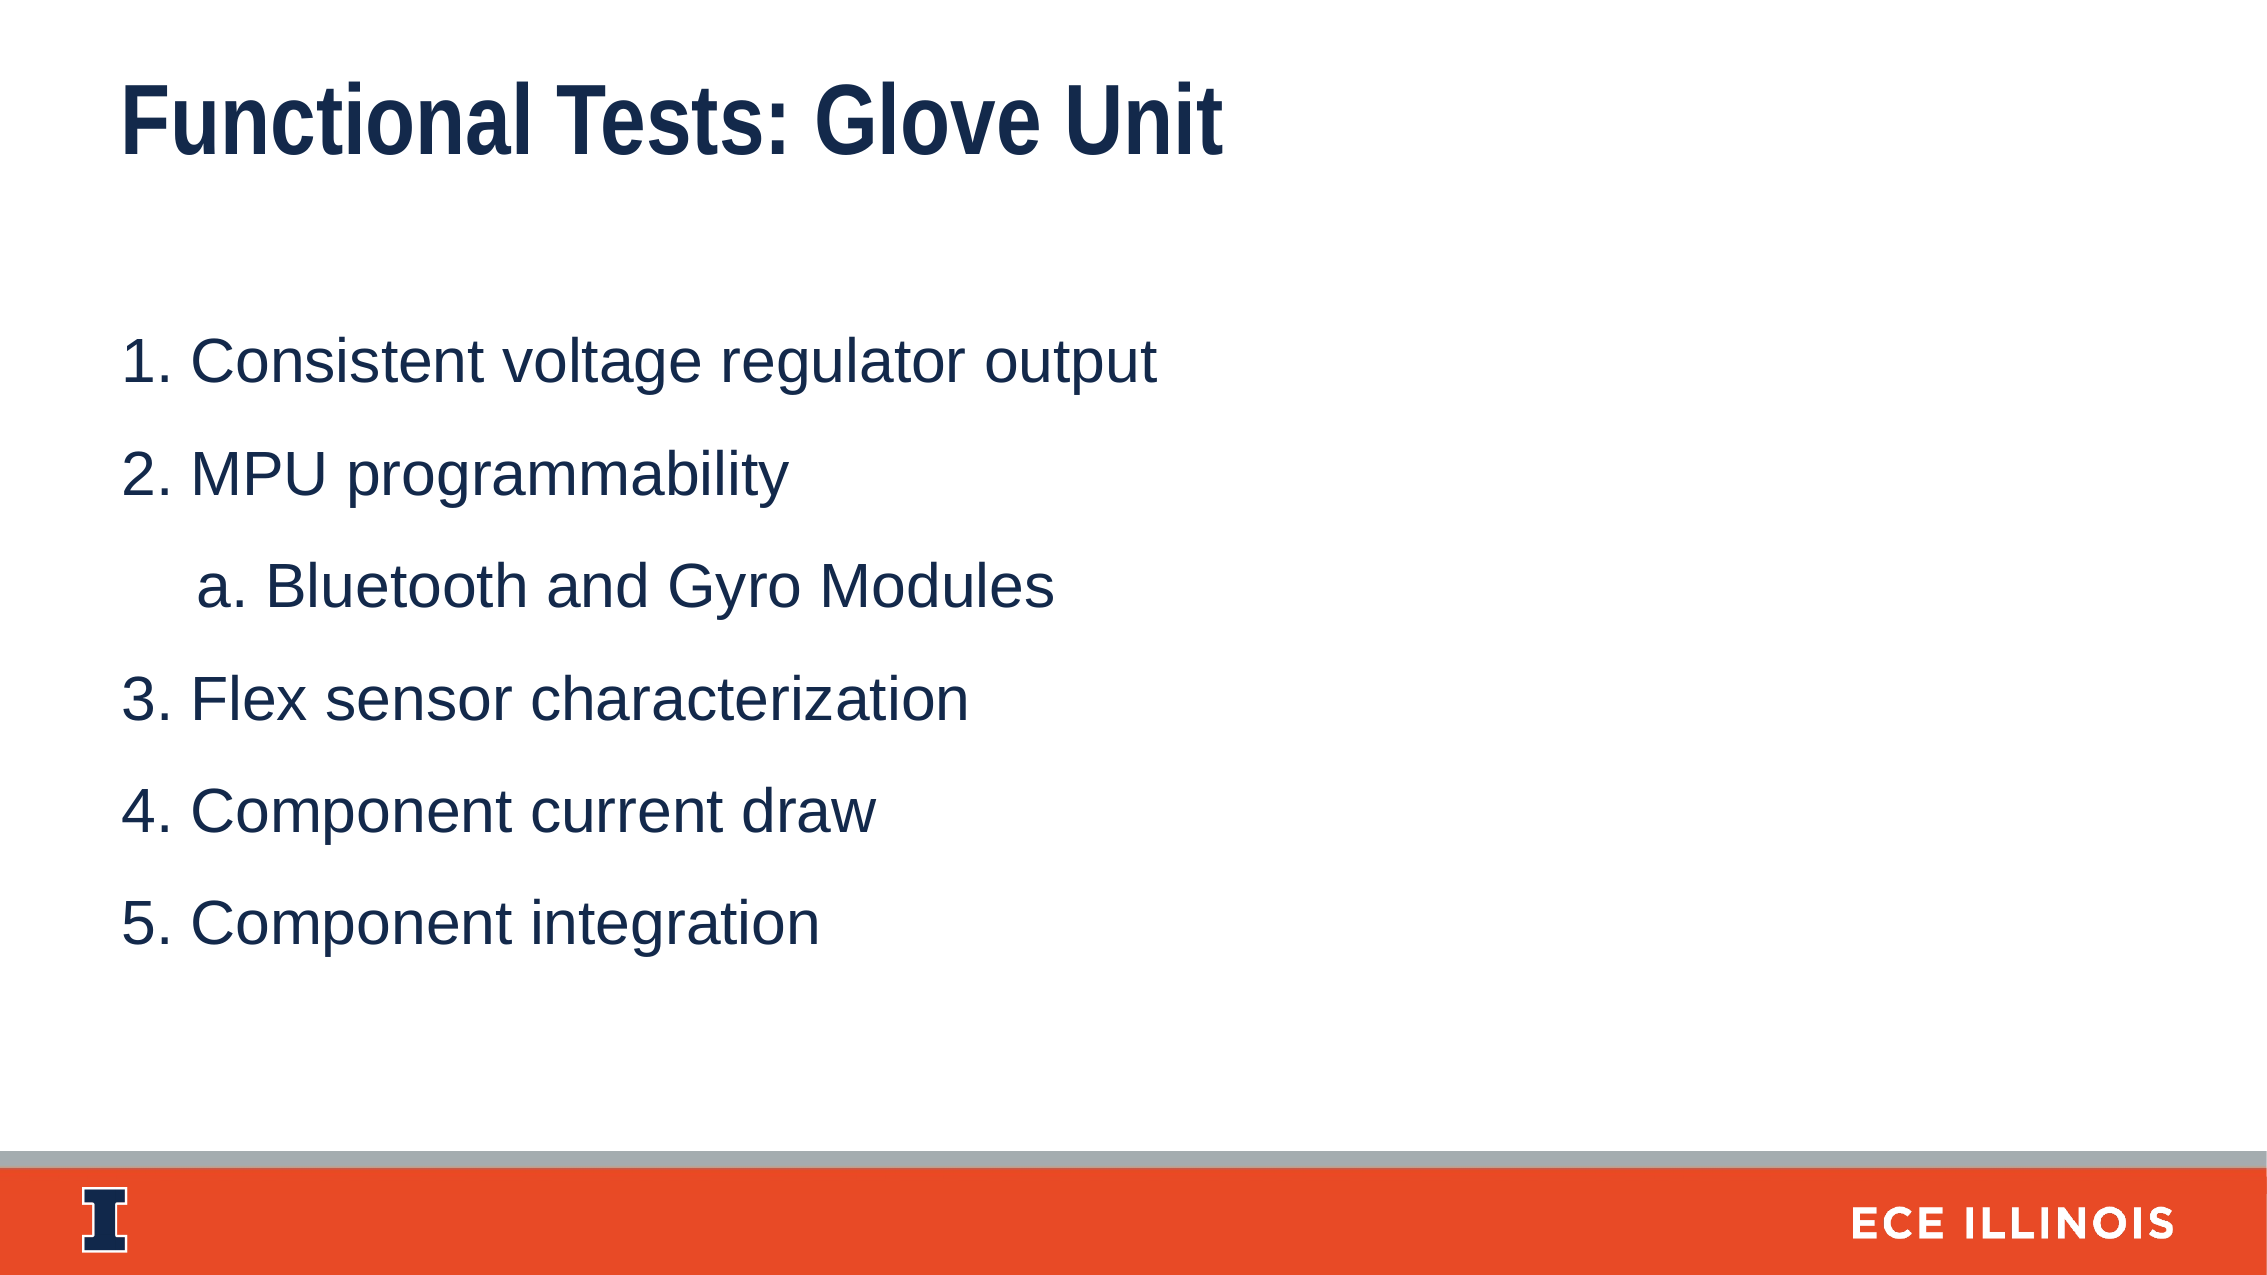

Functional Tests: Glove Unit
Consistent voltage regulator output
MPU programmability
Bluetooth and Gyro Modules
Flex sensor characterization
Component current draw
Component integration